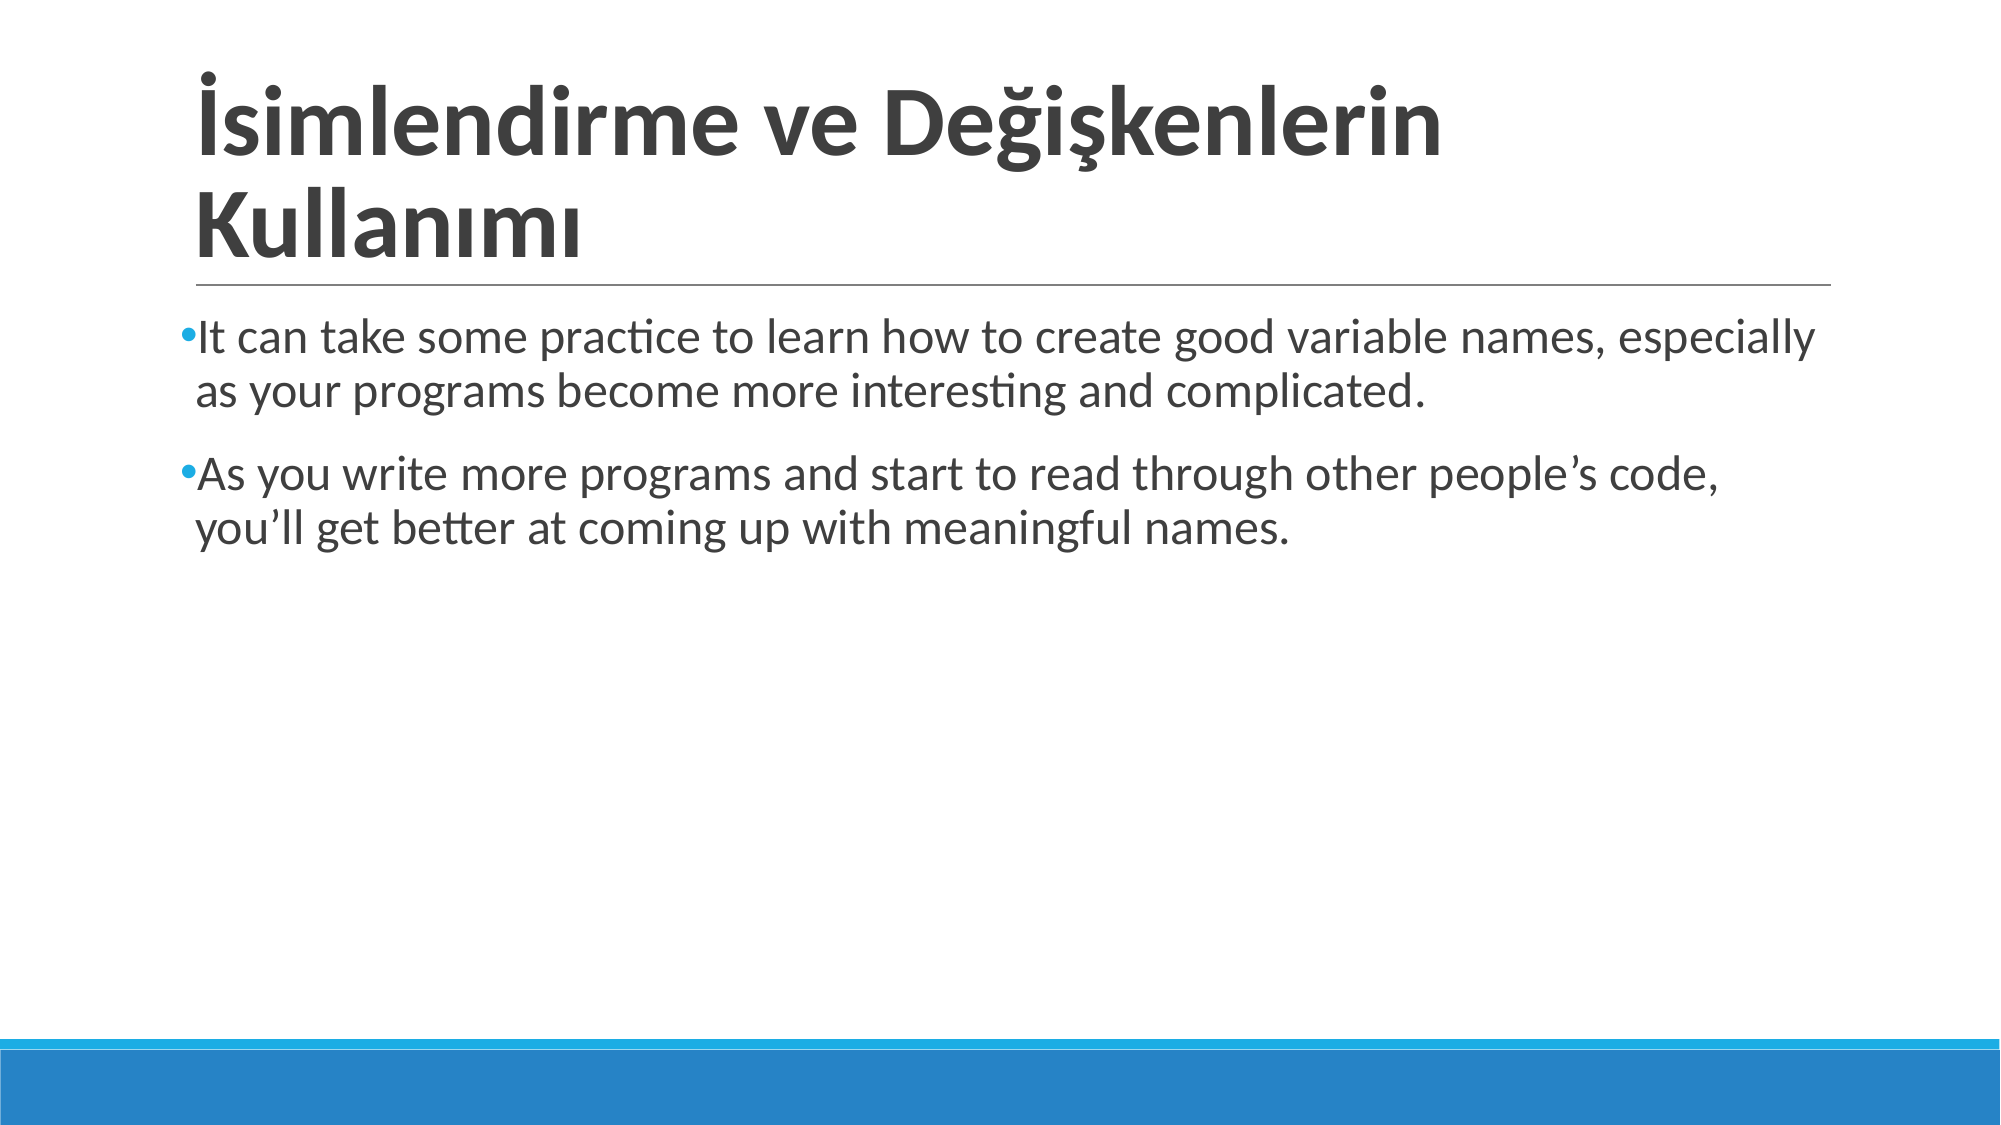

# İsimlendirme ve Değişkenlerin Kullanımı
It can take some practice to learn how to create good variable names, especially as your programs become more interesting and complicated.
As you write more programs and start to read through other people’s code, you’ll get better at coming up with meaningful names.